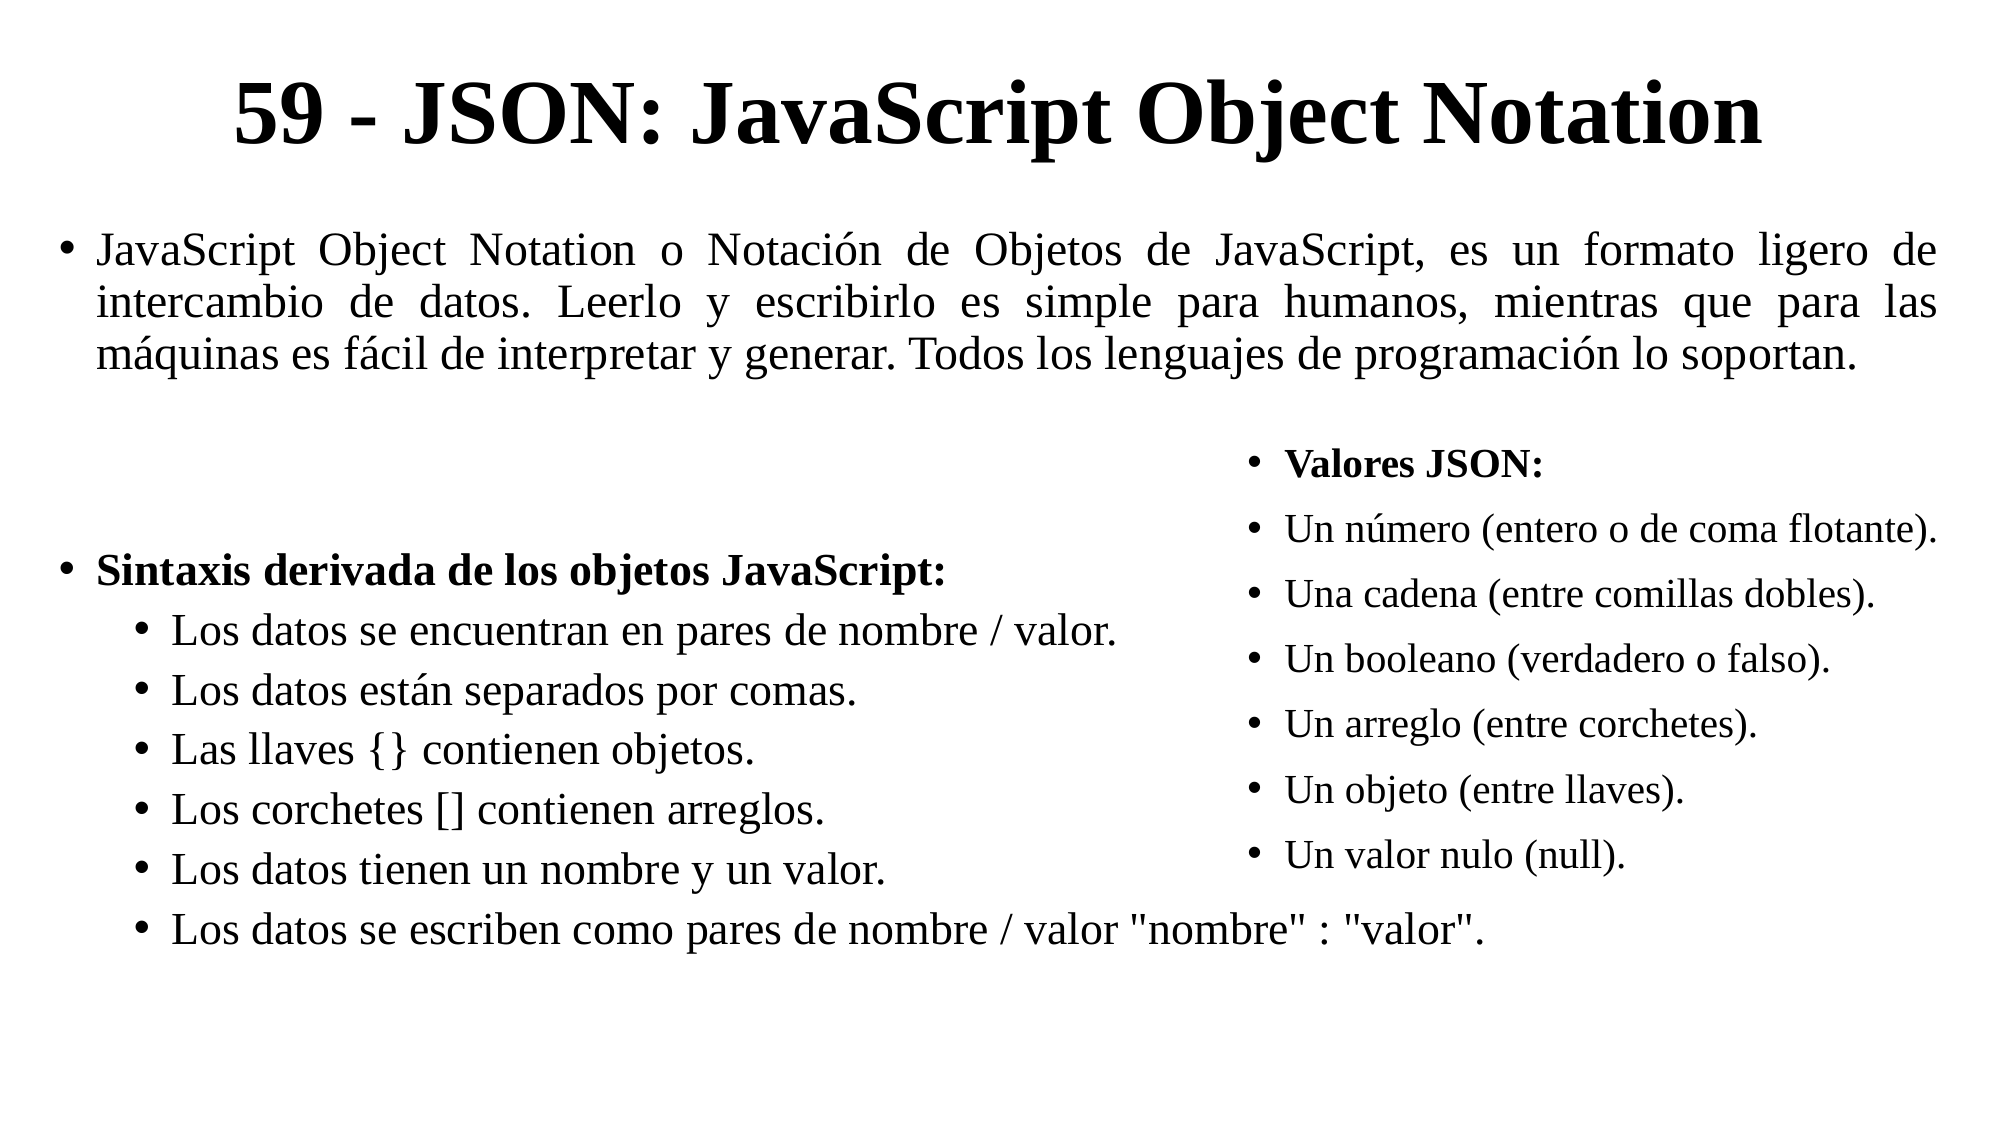

# 59 - JSON: JavaScript Object Notation
JavaScript Object Notation o Notación de Objetos de JavaScript, es un formato ligero de intercambio de datos. Leerlo y escribirlo es simple para humanos, mientras que para las máquinas es fácil de interpretar y generar. Todos los lenguajes de programación lo soportan.

Sintaxis derivada de los objetos JavaScript:
Los datos se encuentran en pares de nombre / valor.
Los datos están separados por comas.
Las llaves {} contienen objetos.
Los corchetes [] contienen arreglos.
Los datos tienen un nombre y un valor.
Los datos se escriben como pares de nombre / valor "nombre" : "valor".
Valores JSON:
Un número (entero o de coma flotante).
Una cadena (entre comillas dobles).
Un booleano (verdadero o falso).
Un arreglo (entre corchetes).
Un objeto (entre llaves).
Un valor nulo (null).